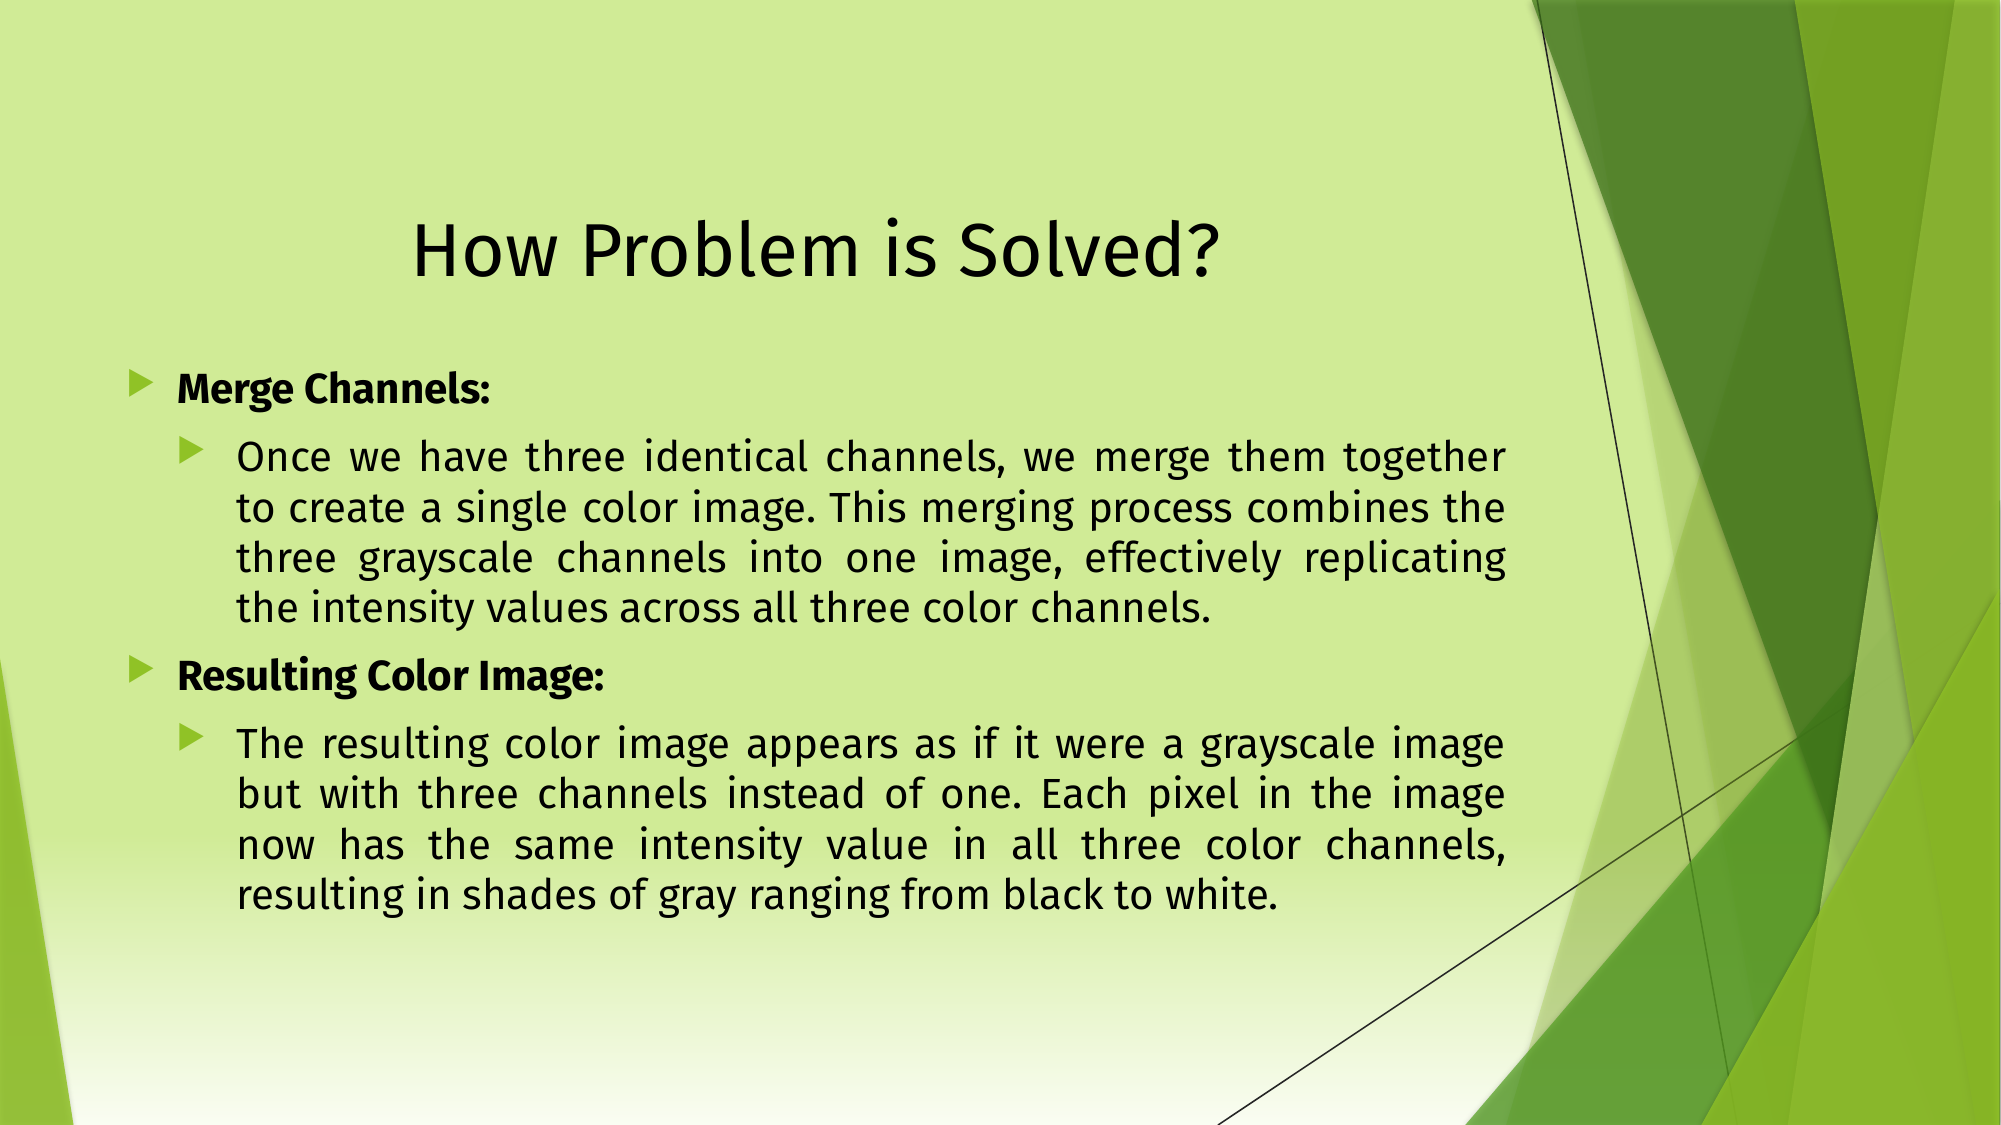

# How Problem is Solved?
Merge Channels:
Once we have three identical channels, we merge them together to create a single color image. This merging process combines the three grayscale channels into one image, effectively replicating the intensity values across all three color channels.
Resulting Color Image:
The resulting color image appears as if it were a grayscale image but with three channels instead of one. Each pixel in the image now has the same intensity value in all three color channels, resulting in shades of gray ranging from black to white.